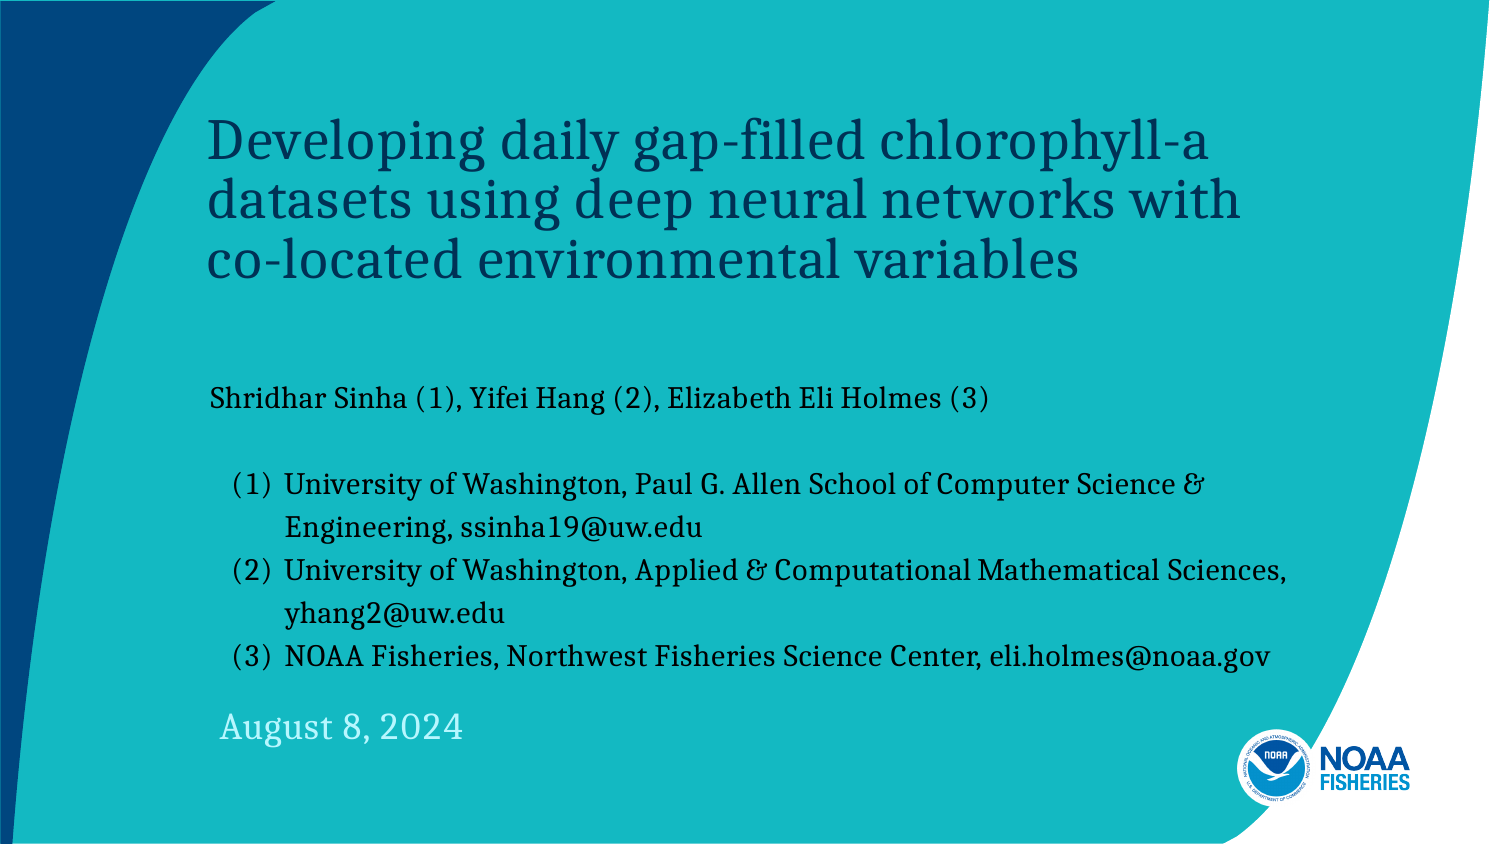

# Developing daily gap-filled chlorophyll-a datasets using deep neural networks with co-located environmental variables

Shridhar Sinha (1), Yifei Hang (2), Elizabeth Eli Holmes (3)

University of Washington, Paul G. Allen School of Computer Science & Engineering, ssinha19@uw.edu
University of Washington, Applied & Computational Mathematical Sciences, yhang2@uw.edu
NOAA Fisheries, Northwest Fisheries Science Center, eli.holmes@noaa.gov

August 8, 2024